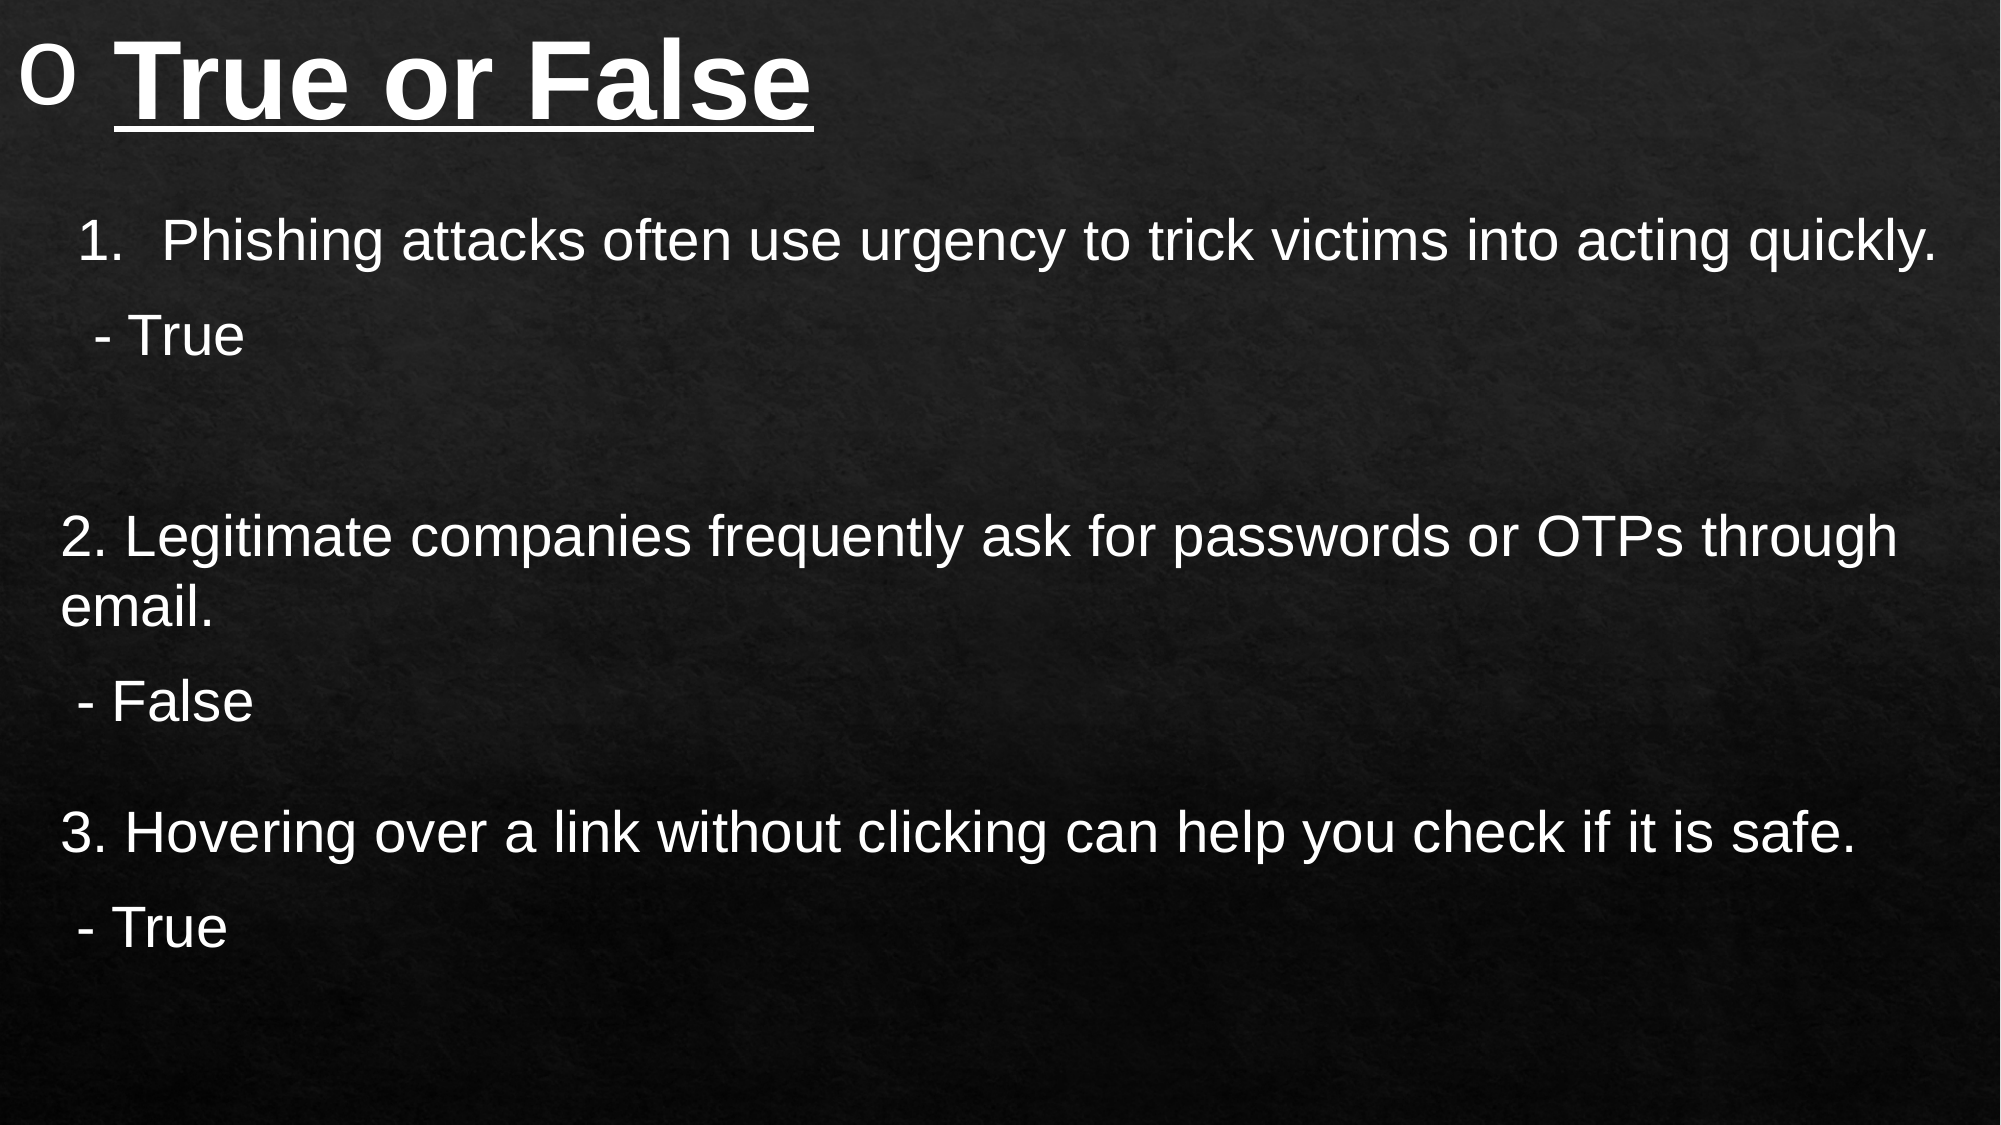

True or False
Phishing attacks often use urgency to trick victims into acting quickly.

 - True
2. Legitimate companies frequently ask for passwords or OTPs through email.

 - False
3. Hovering over a link without clicking can help you check if it is safe.

 - True